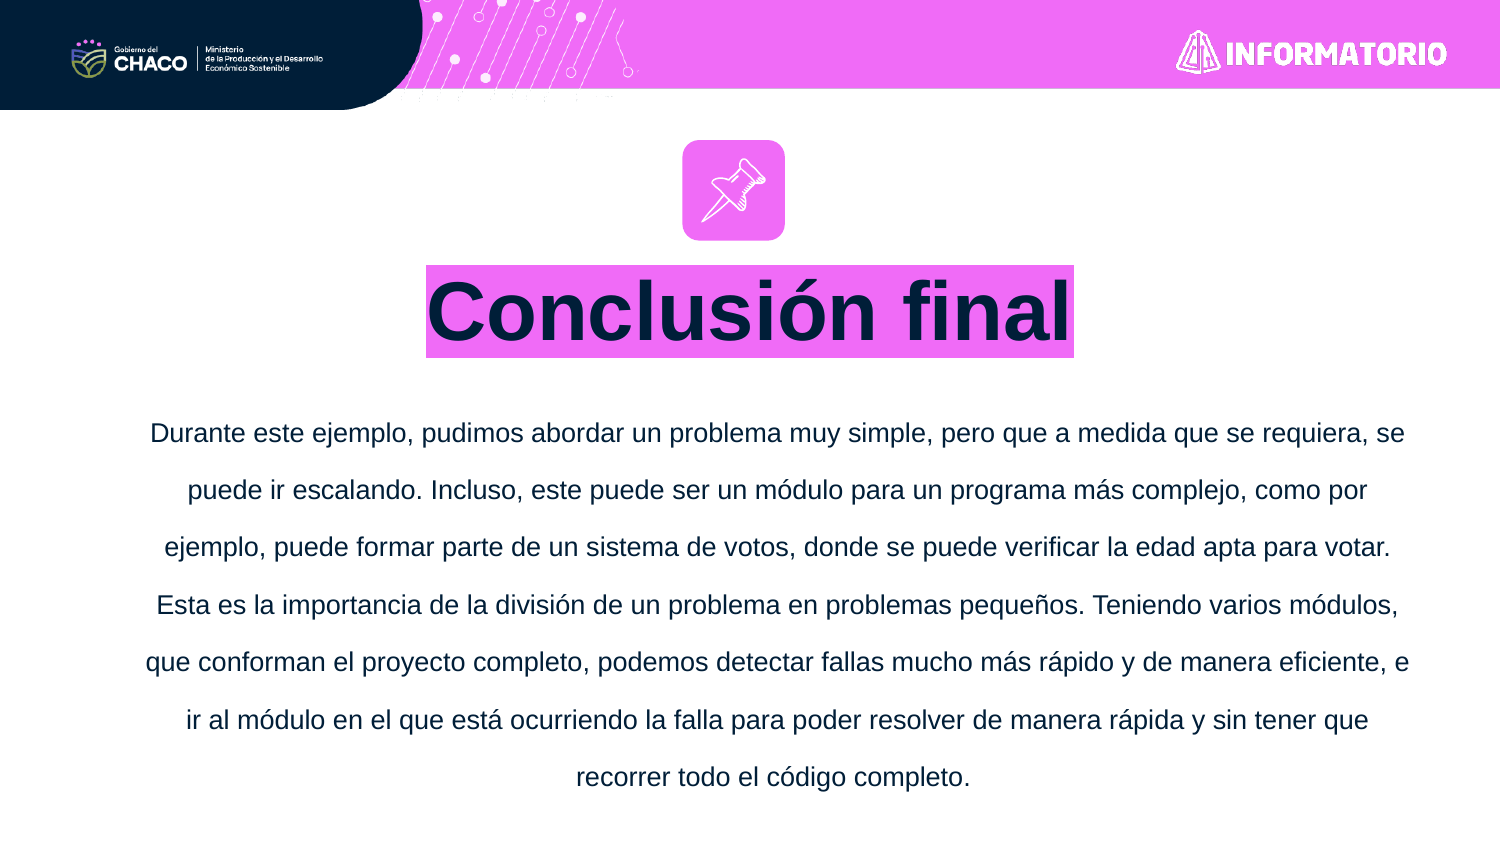

Conclusión final
Durante este ejemplo, pudimos abordar un problema muy simple, pero que a medida que se requiera, se puede ir escalando. Incluso, este puede ser un módulo para un programa más complejo, como por ejemplo, puede formar parte de un sistema de votos, donde se puede verificar la edad apta para votar.
Esta es la importancia de la división de un problema en problemas pequeños. Teniendo varios módulos, que conforman el proyecto completo, podemos detectar fallas mucho más rápido y de manera eficiente, e ir al módulo en el que está ocurriendo la falla para poder resolver de manera rápida y sin tener que recorrer todo el código completo.